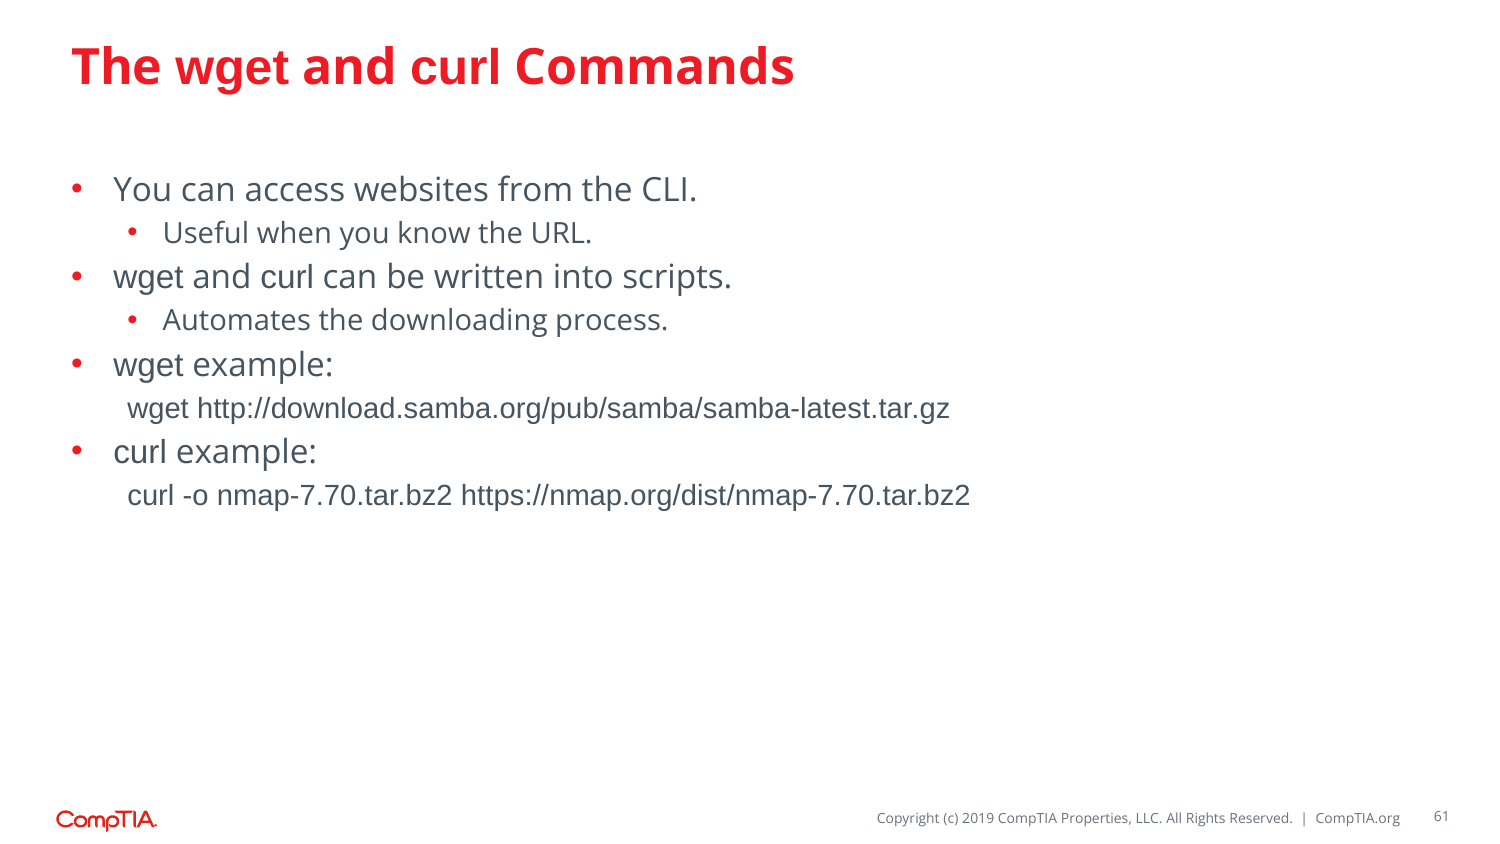

# The wget and curl Commands
You can access websites from the CLI.
Useful when you know the URL.
wget and curl can be written into scripts.
Automates the downloading process.
wget example:
wget http://download.samba.org/pub/samba/samba-latest.tar.gz
curl example:
curl -o nmap-7.70.tar.bz2 https://nmap.org/dist/nmap-7.70.tar.bz2
61